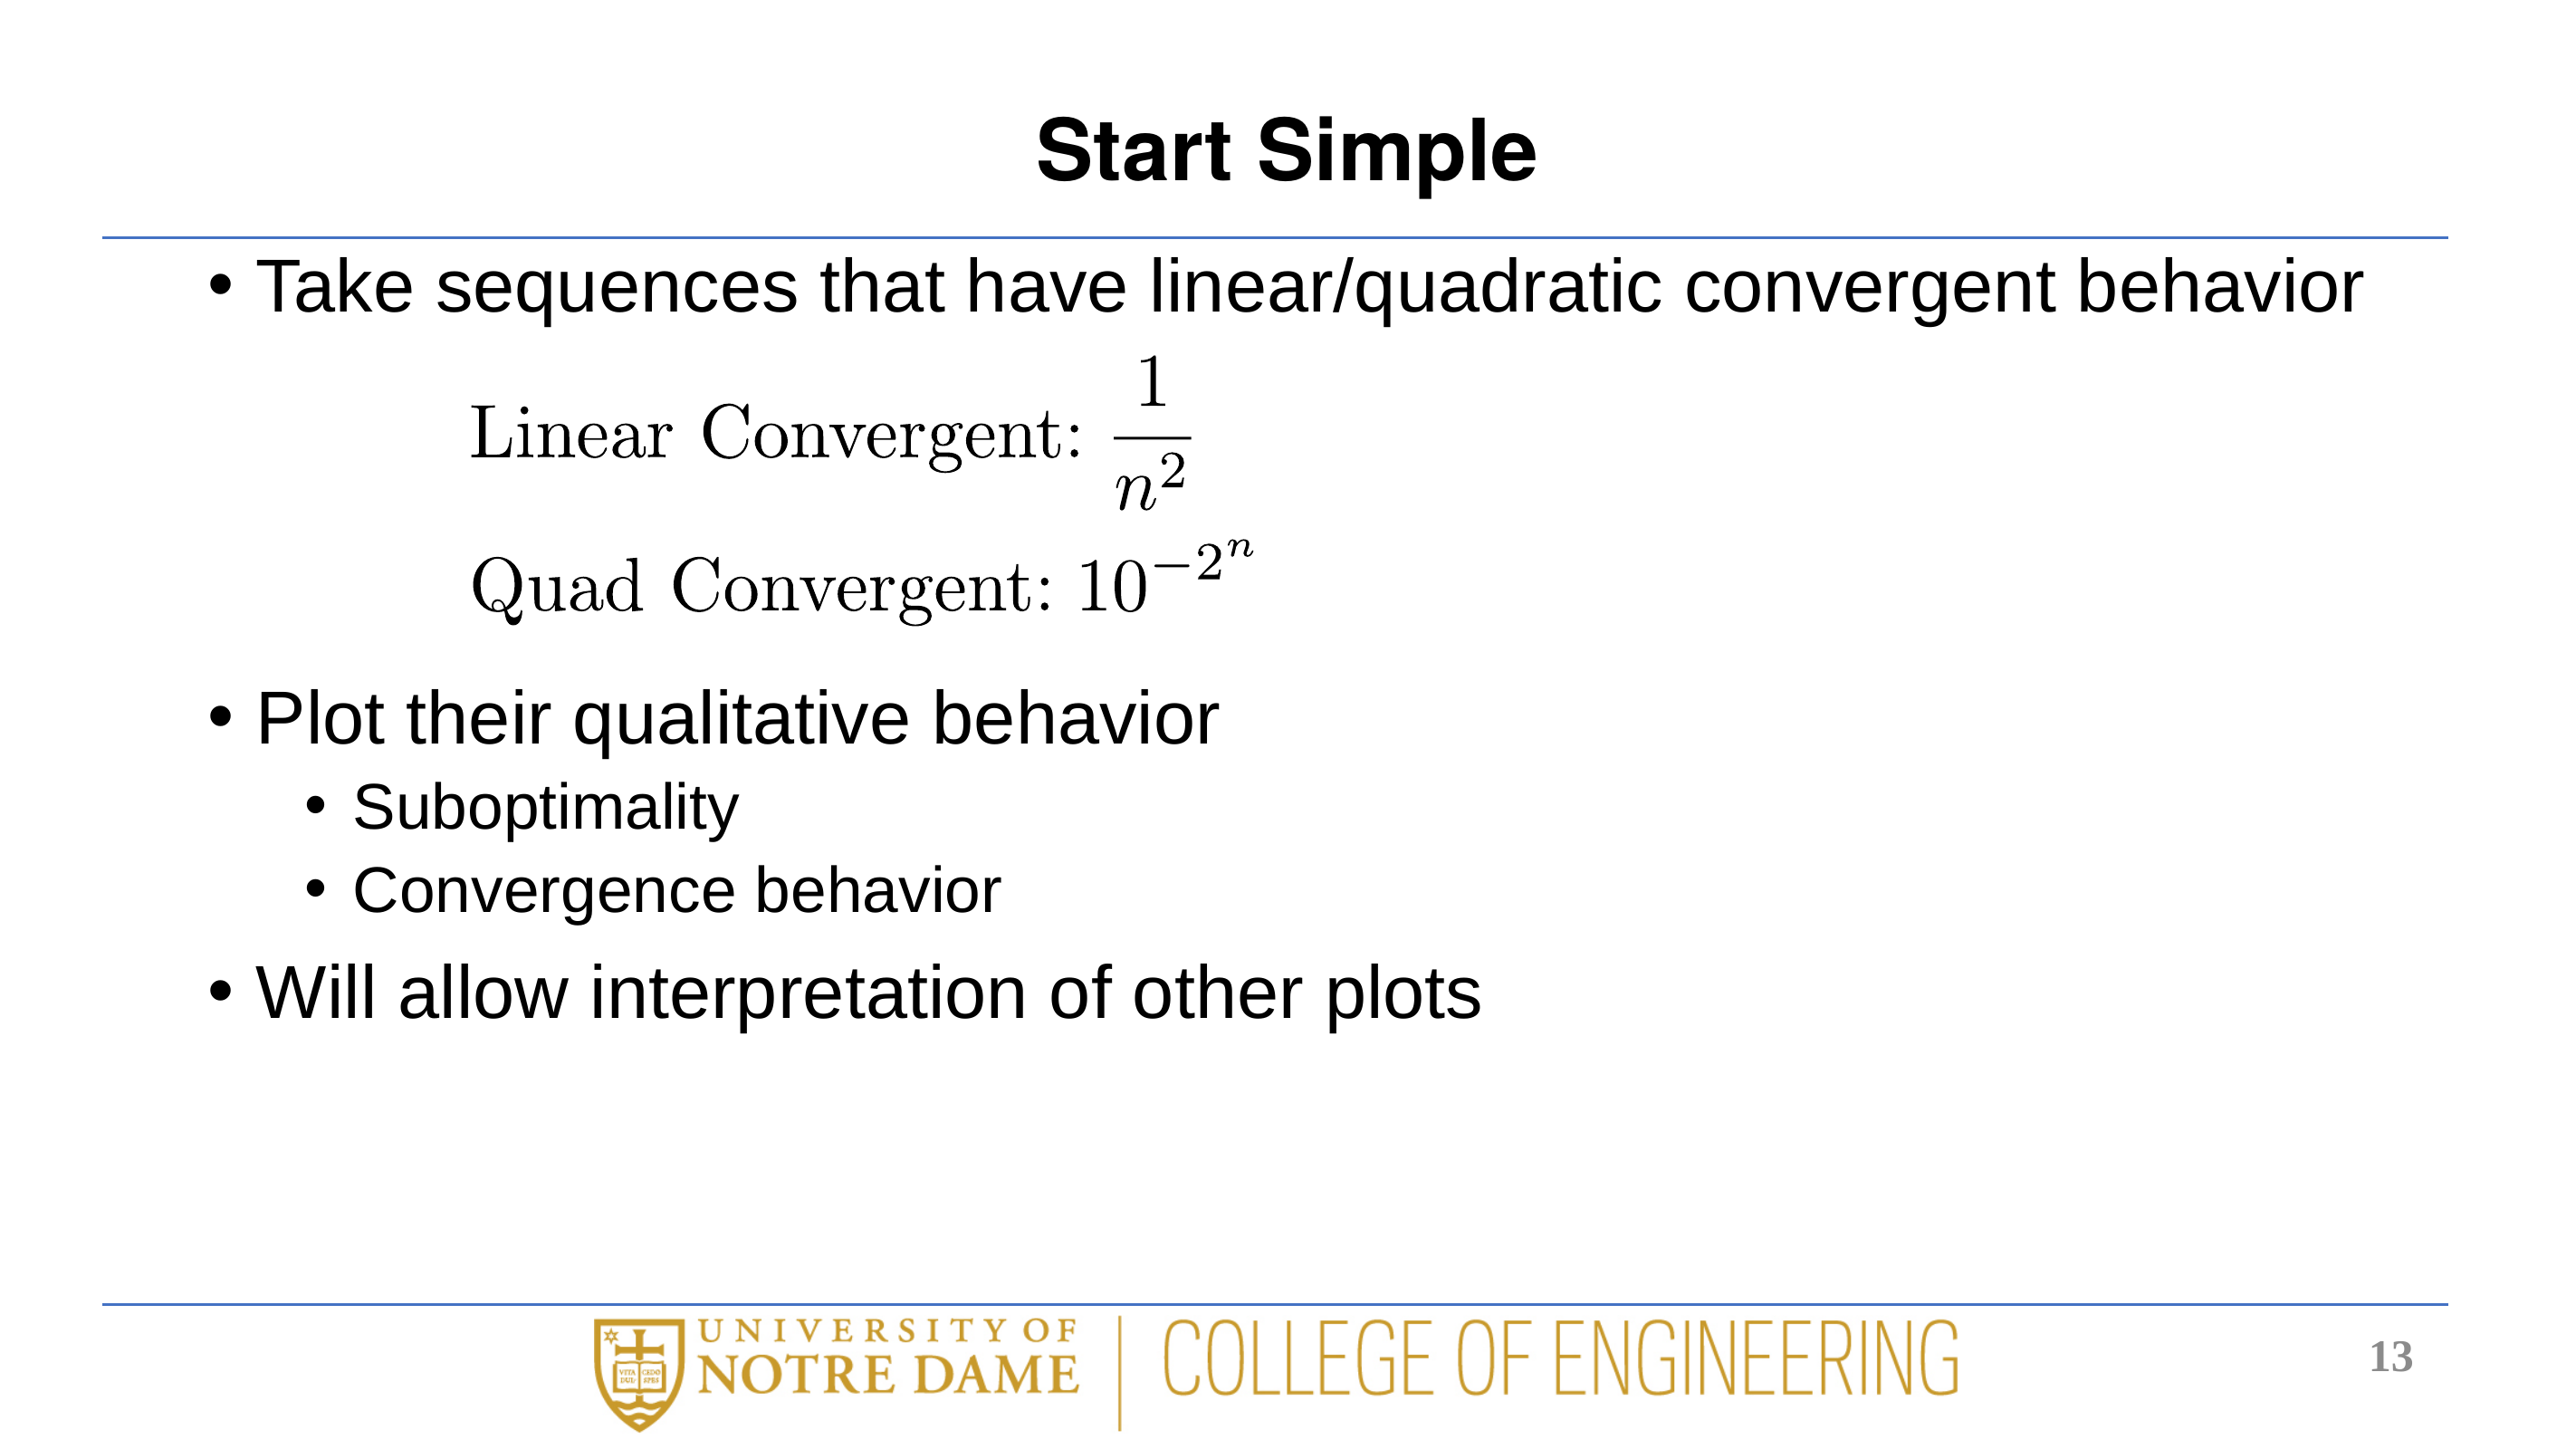

# Start Simple
Take sequences that have linear/quadratic convergent behavior

Plot their qualitative behavior
Suboptimality
Convergence behavior
Will allow interpretation of other plots

13